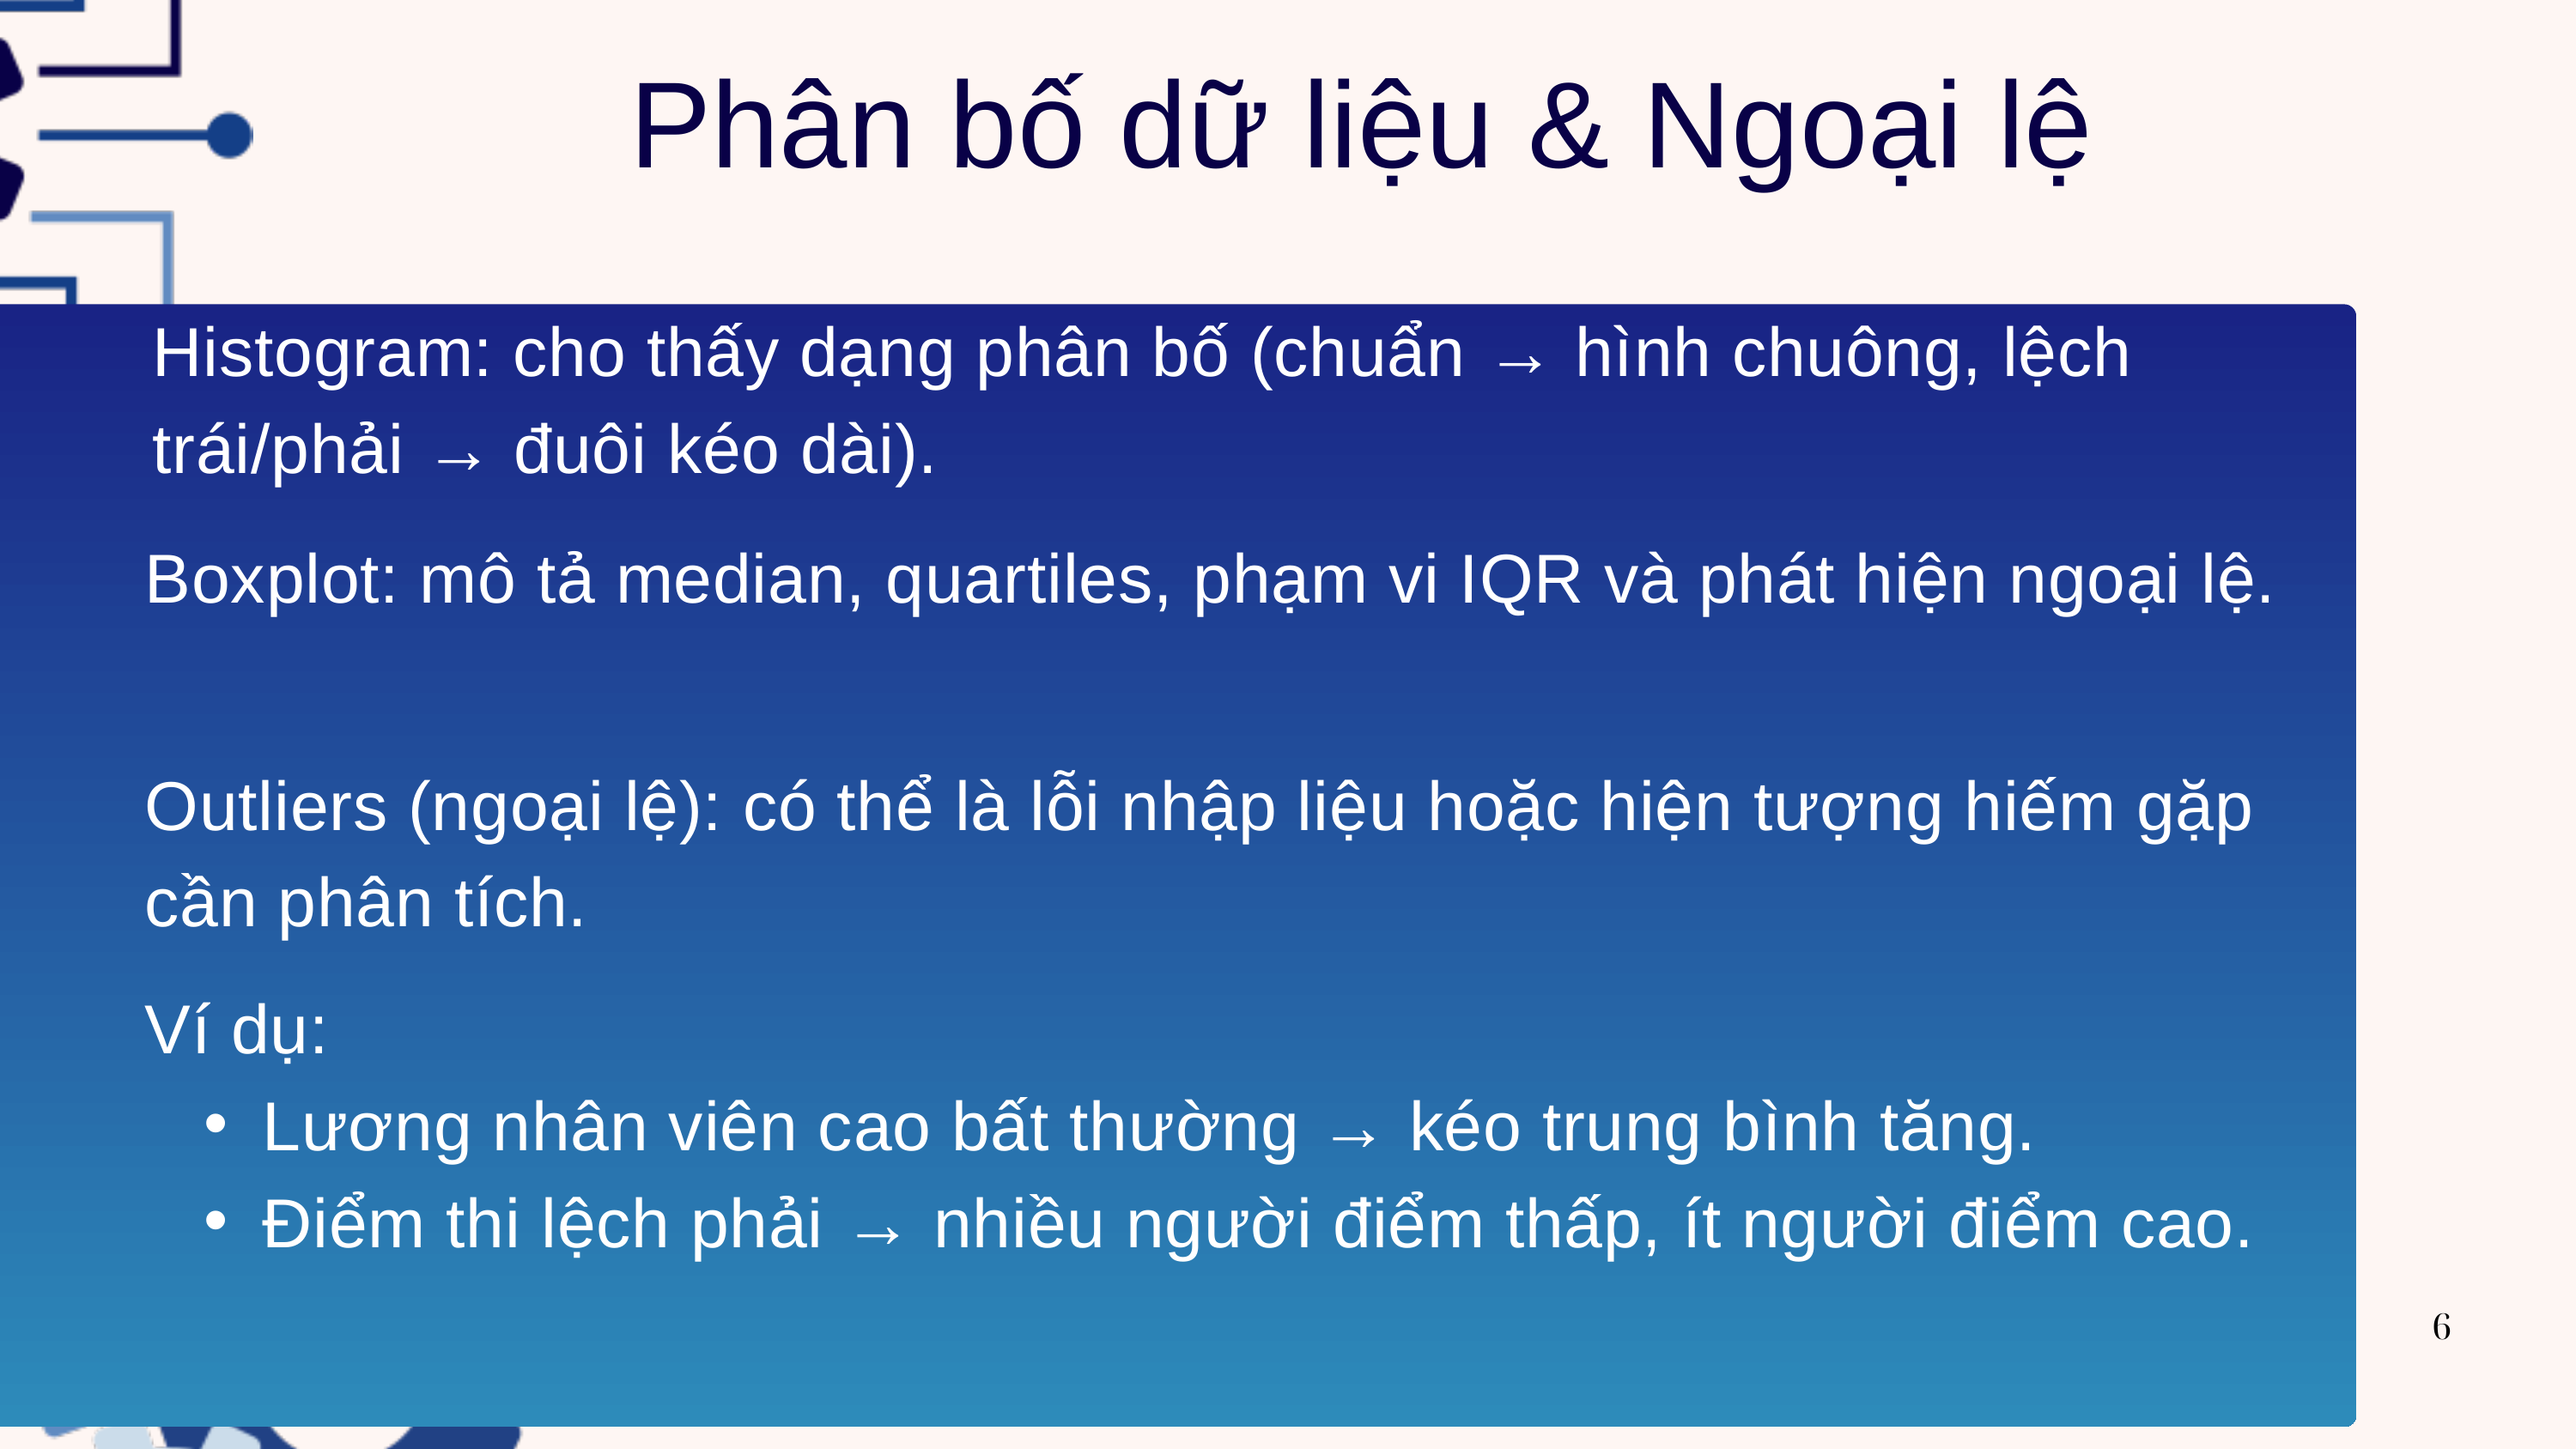

Phân bố dữ liệu & Ngoại lệ
Histogram: cho thấy dạng phân bố (chuẩn → hình chuông, lệch trái/phải → đuôi kéo dài).

Presentation
Boxplot: mô tả median, quartiles, phạm vi IQR và phát hiện ngoại lệ.
Outliers (ngoại lệ): có thể là lỗi nhập liệu hoặc hiện tượng hiếm gặp cần phân tích.
Ví dụ:
Lương nhân viên cao bất thường → kéo trung bình tăng.
Điểm thi lệch phải → nhiều người điểm thấp, ít người điểm cao.

6